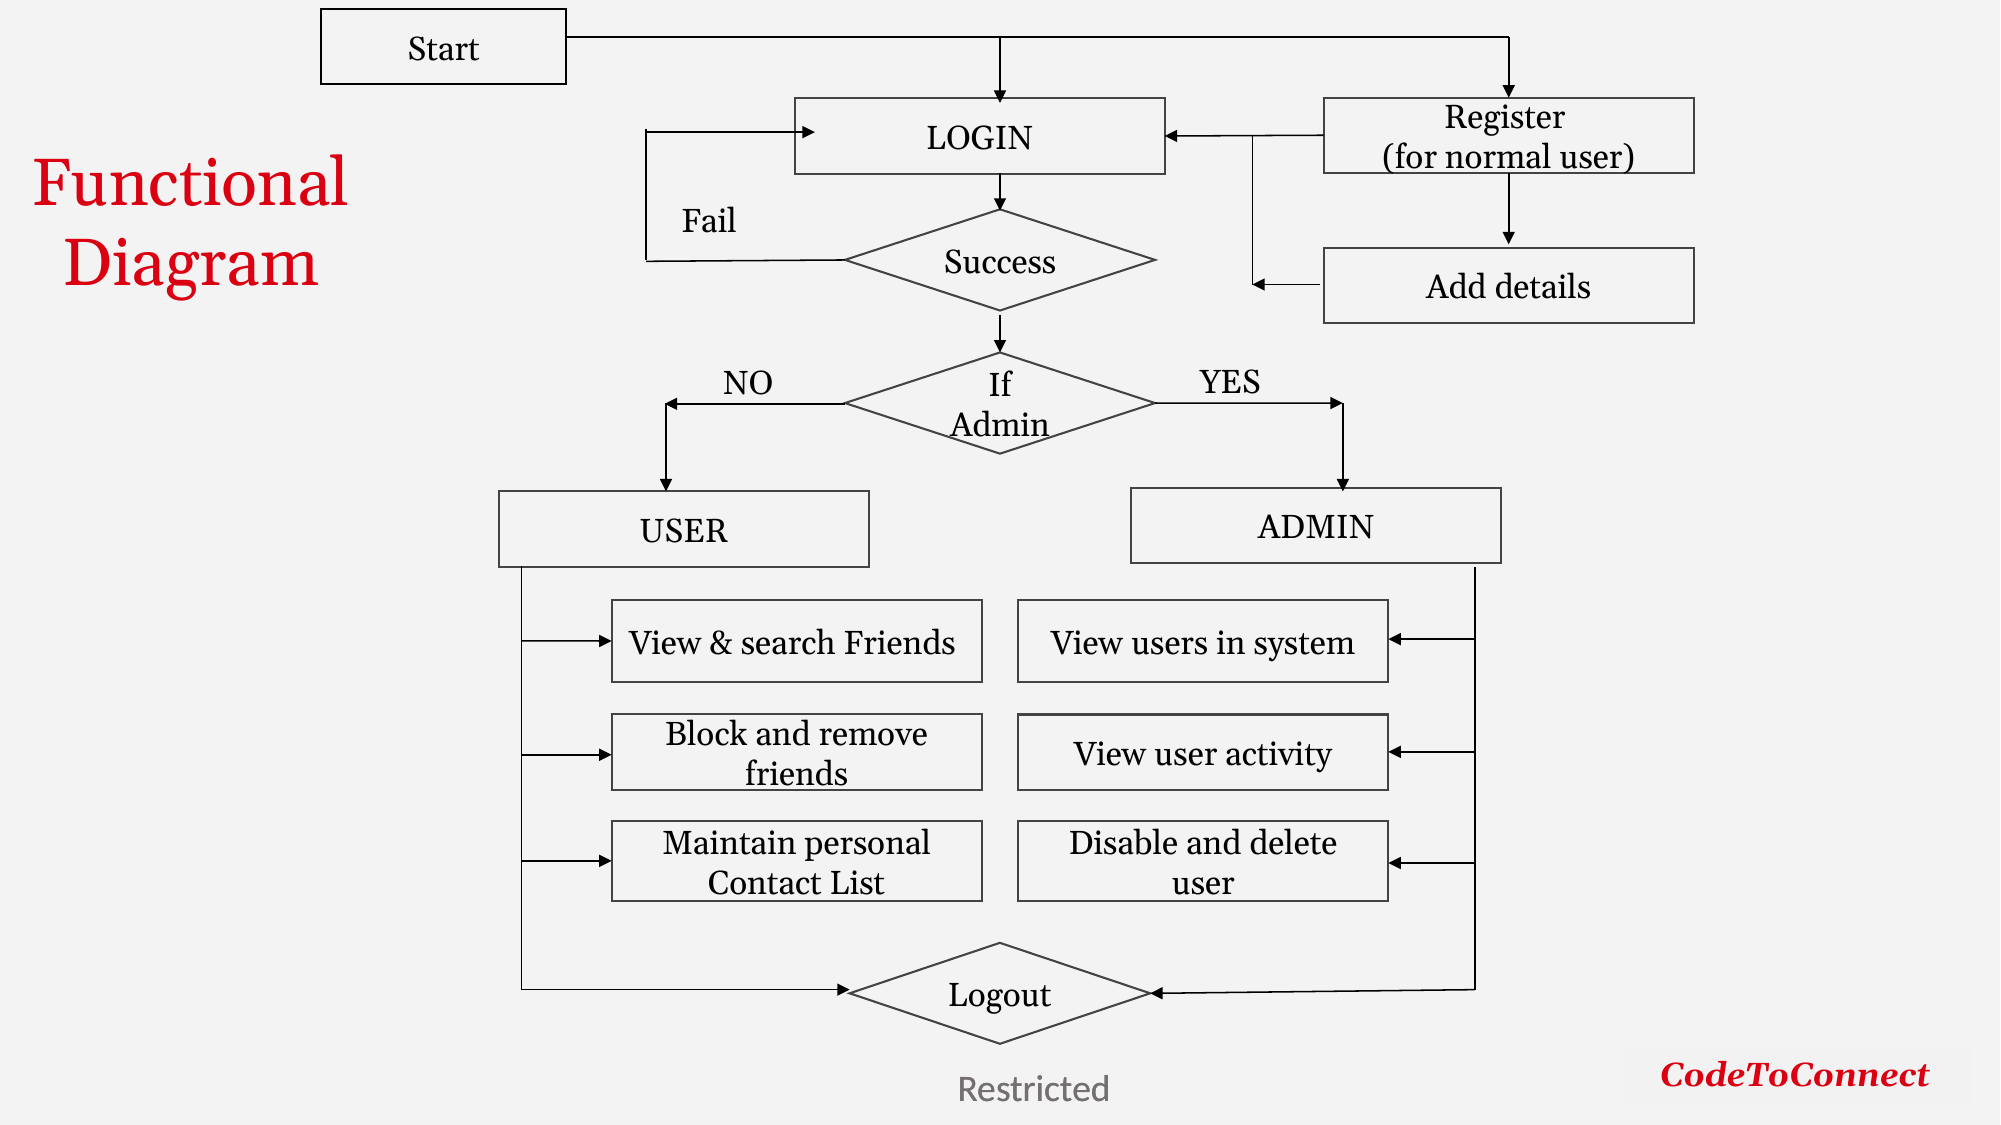

Functional Diagram
Start
Register
(for normal user)
LOGIN
Fail
Success
Add details
If Admin
YES
NO
ADMIN
USER

View & search Friends
View users in system
Block and remove friends
View user activity
Maintain personal Contact List
Disable and delete user
Logout